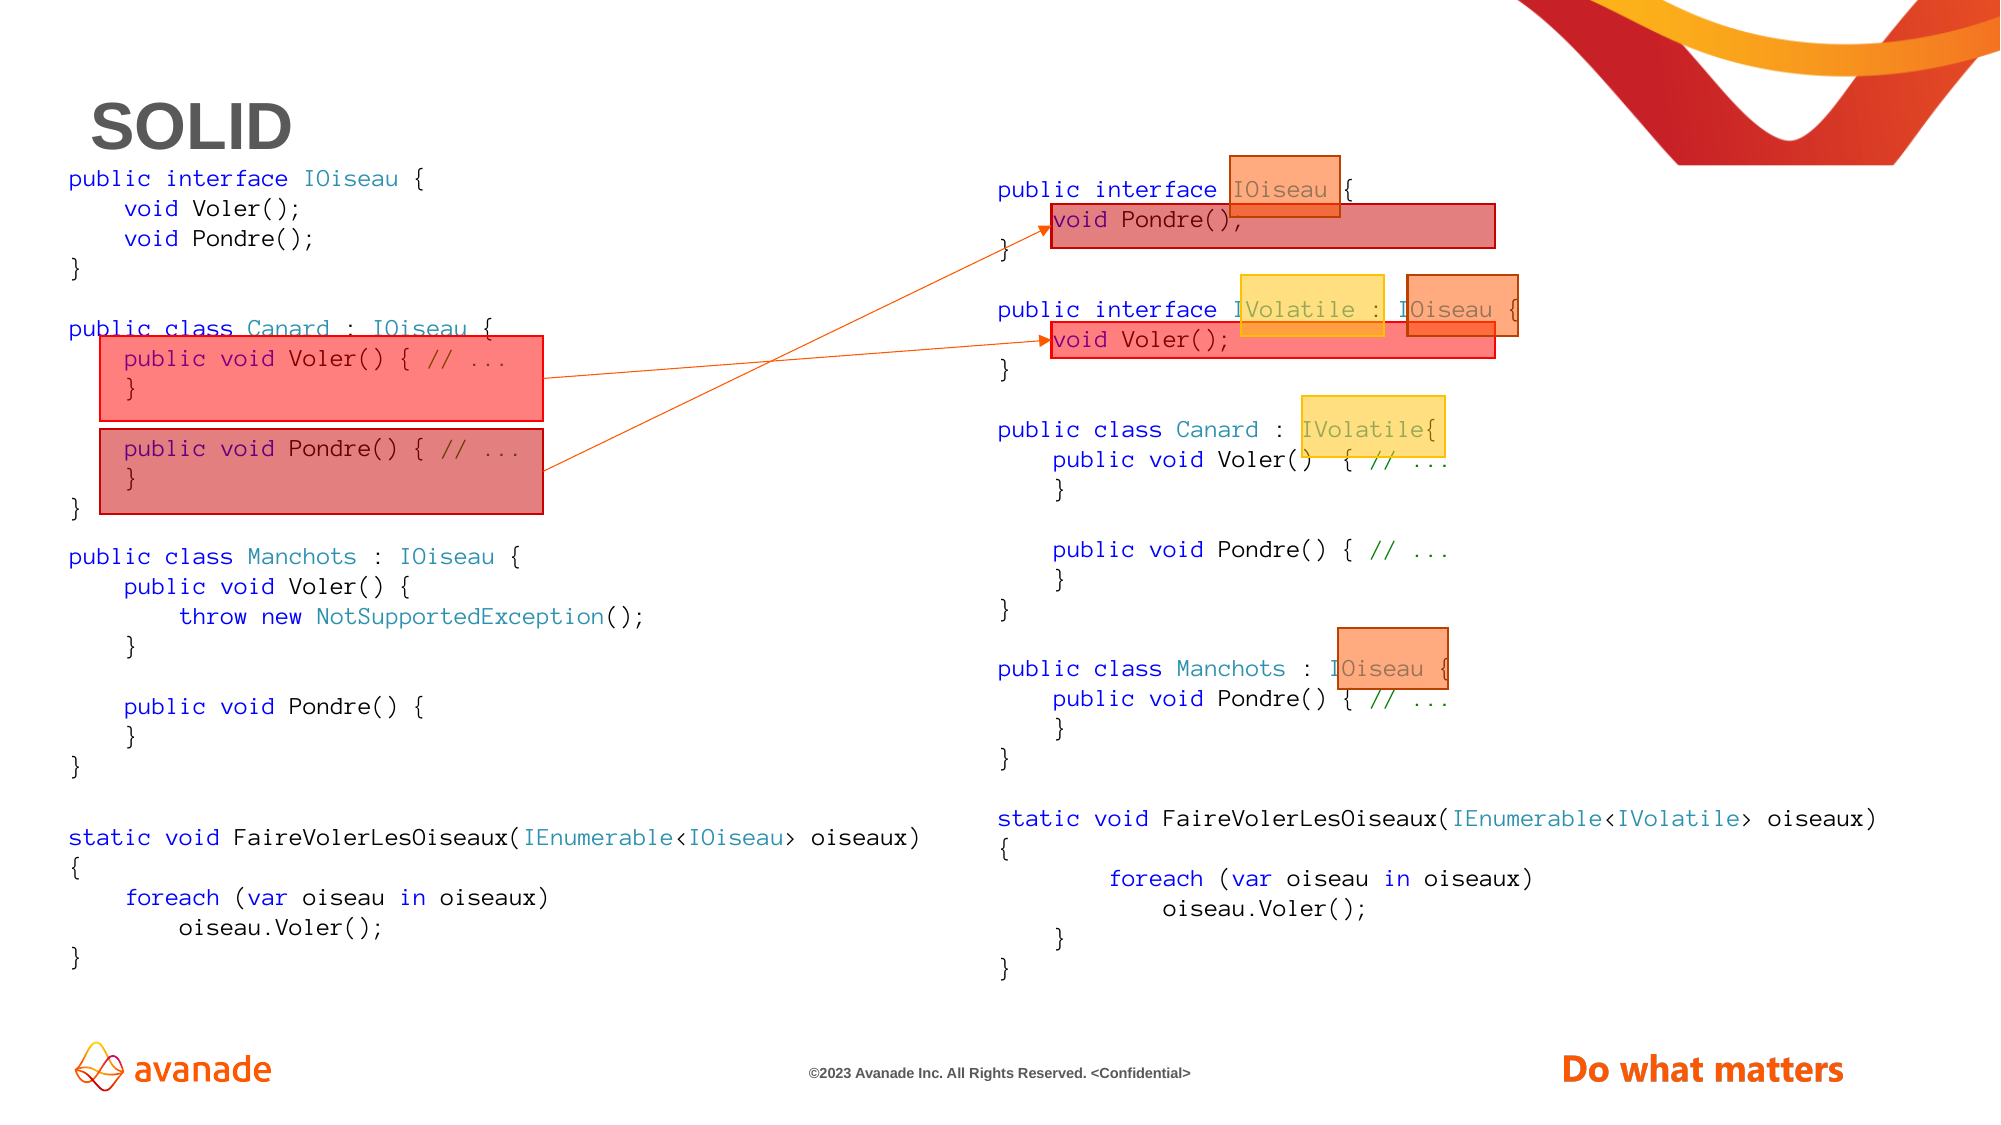

# SOLID
public interface IOiseau {
    void Voler();
    void Pondre();
}

public class Canard : IOiseau {
    public void Voler() { // ...
    }

    public void Pondre() { // ...
    }
}

static void FaireVolerLesOiseaux(IEnumerable<IOiseau> oiseaux)
{
    foreach (var oiseau in oiseaux)
        oiseau.Voler();
}

public interface IOiseau {
    void Pondre();
}

public interface IVolatile : IOiseau {
    void Voler();
}

public class Canard : IVolatile{
    public void Voler()  { // ...
    }

    public void Pondre() { // ...
    }
}

public class Manchots : IOiseau {
    public void Pondre() { // ...
    }
}

static void FaireVolerLesOiseaux(IEnumerable<IVolatile> oiseaux)
{
        foreach (var oiseau in oiseaux)
            oiseau.Voler();
    }
}

public class Manchots : IOiseau {
    public void Voler() {
        throw new NotSupportedException();
    }

    public void Pondre() {
    }
}